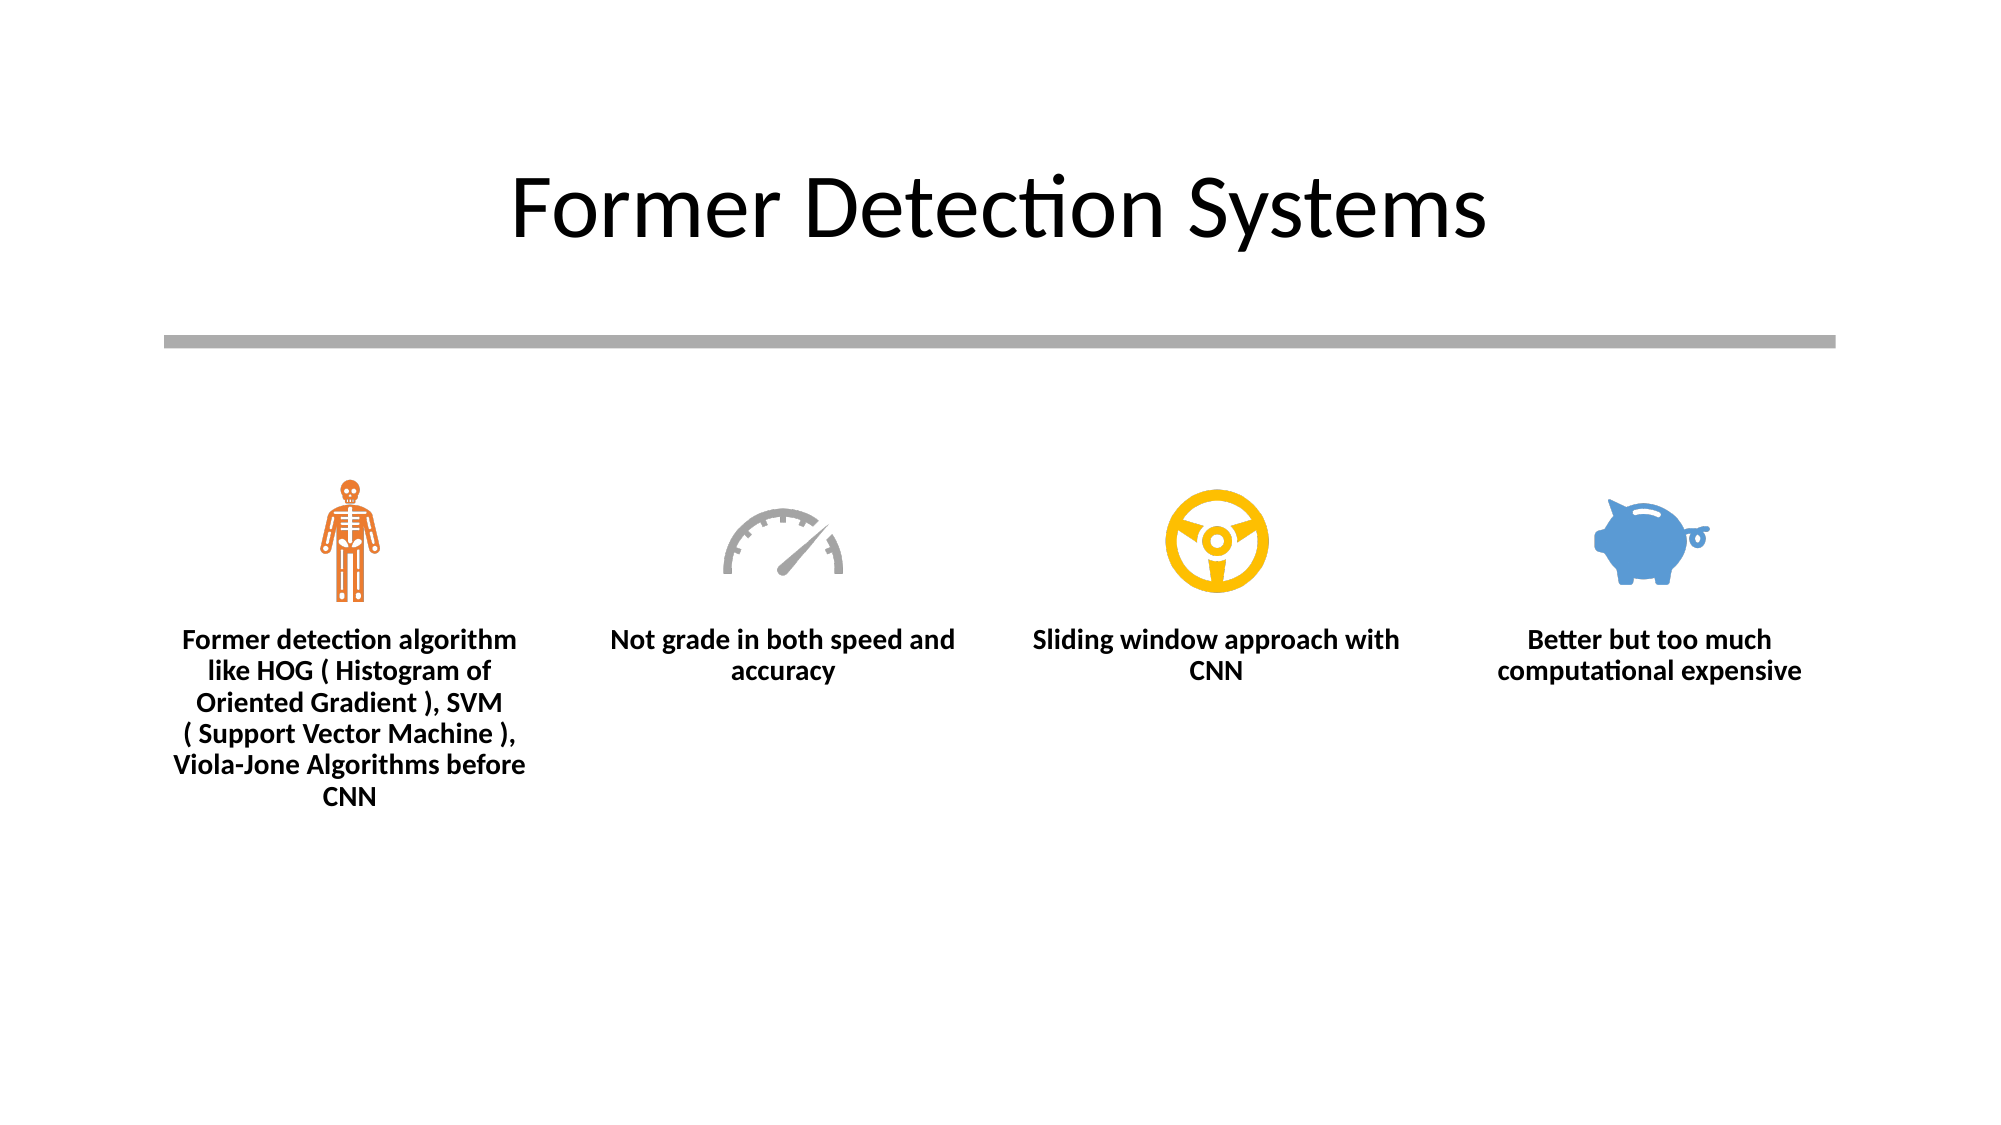

# Former Detection Systems

Former detection algorithm like HOG ( Histogram of Oriented Gradient ), SVM ( Support Vector Machine ), Viola-Jone Algorithms before CNN
Not grade in both speed and accuracy
Sliding window approach with CNN
Better but too much computational expensive